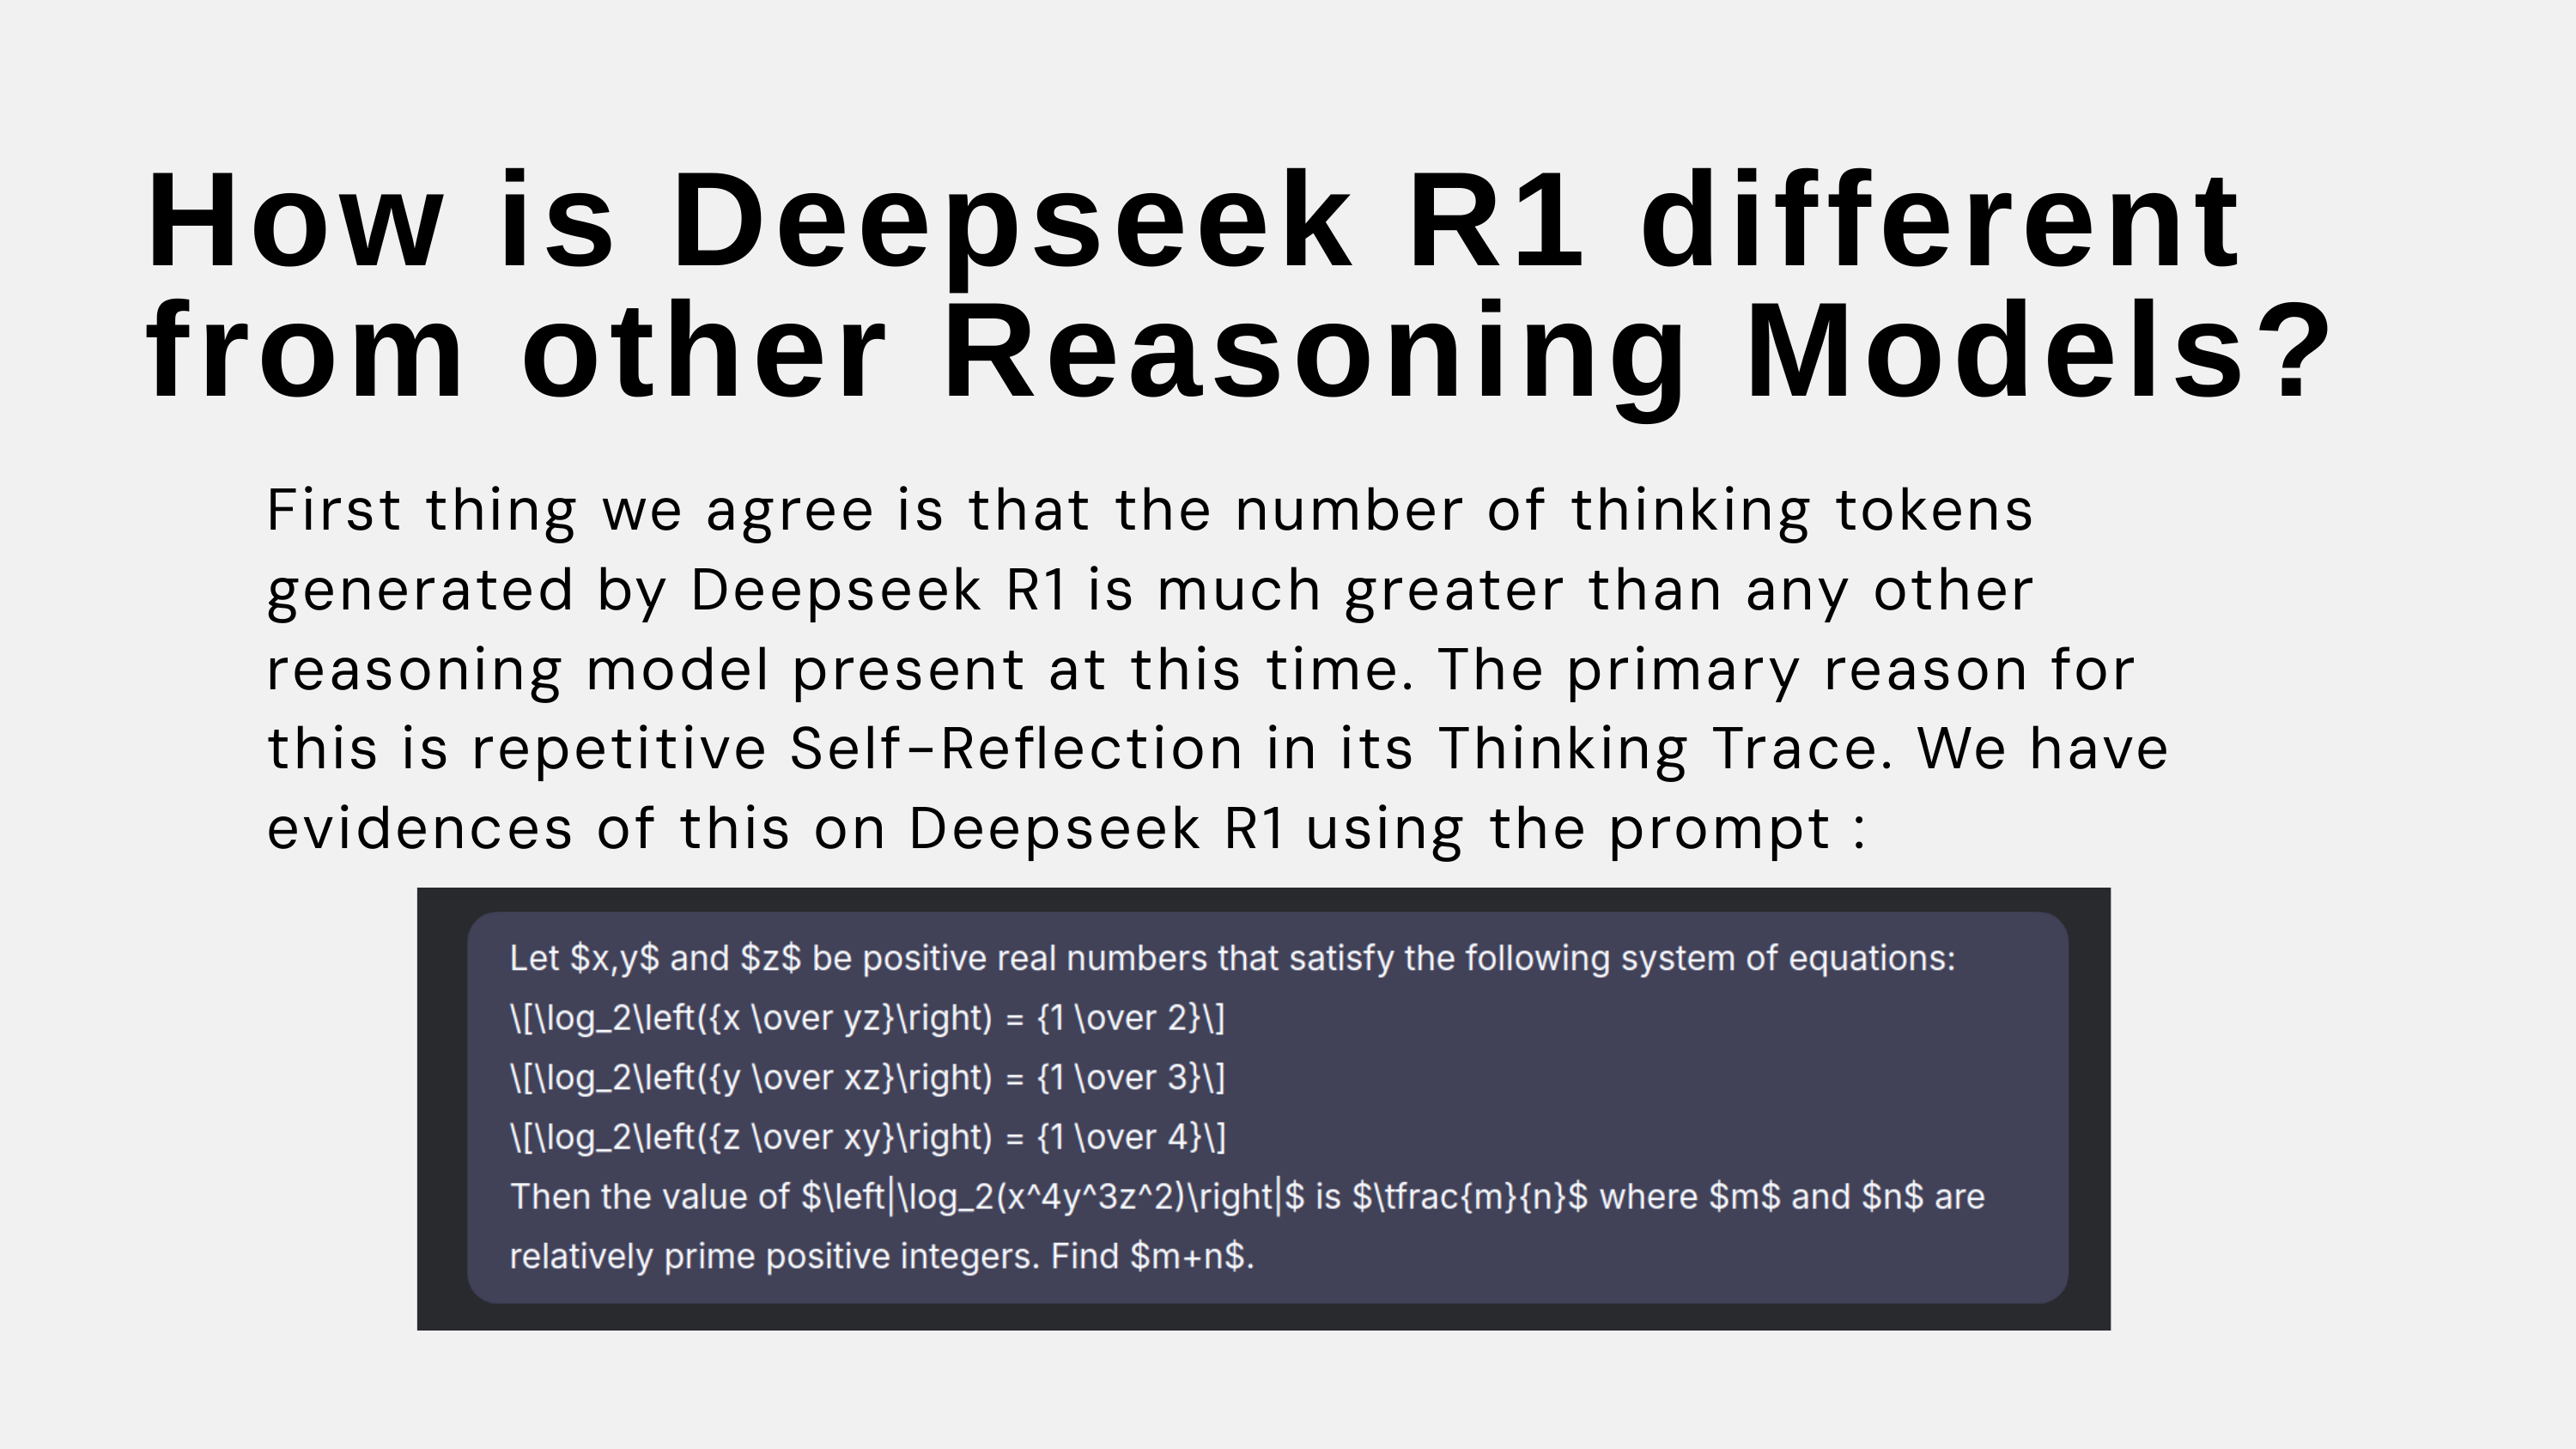

How is Deepseek R1 different from other Reasoning Models?

First thing we agree is that the number of thinking tokens generated by Deepseek R1 is much greater than any other reasoning model present at this time. The primary reason for this is repetitive Self-Reflection in its Thinking Trace. We have evidences of this on Deepseek R1 using the prompt :